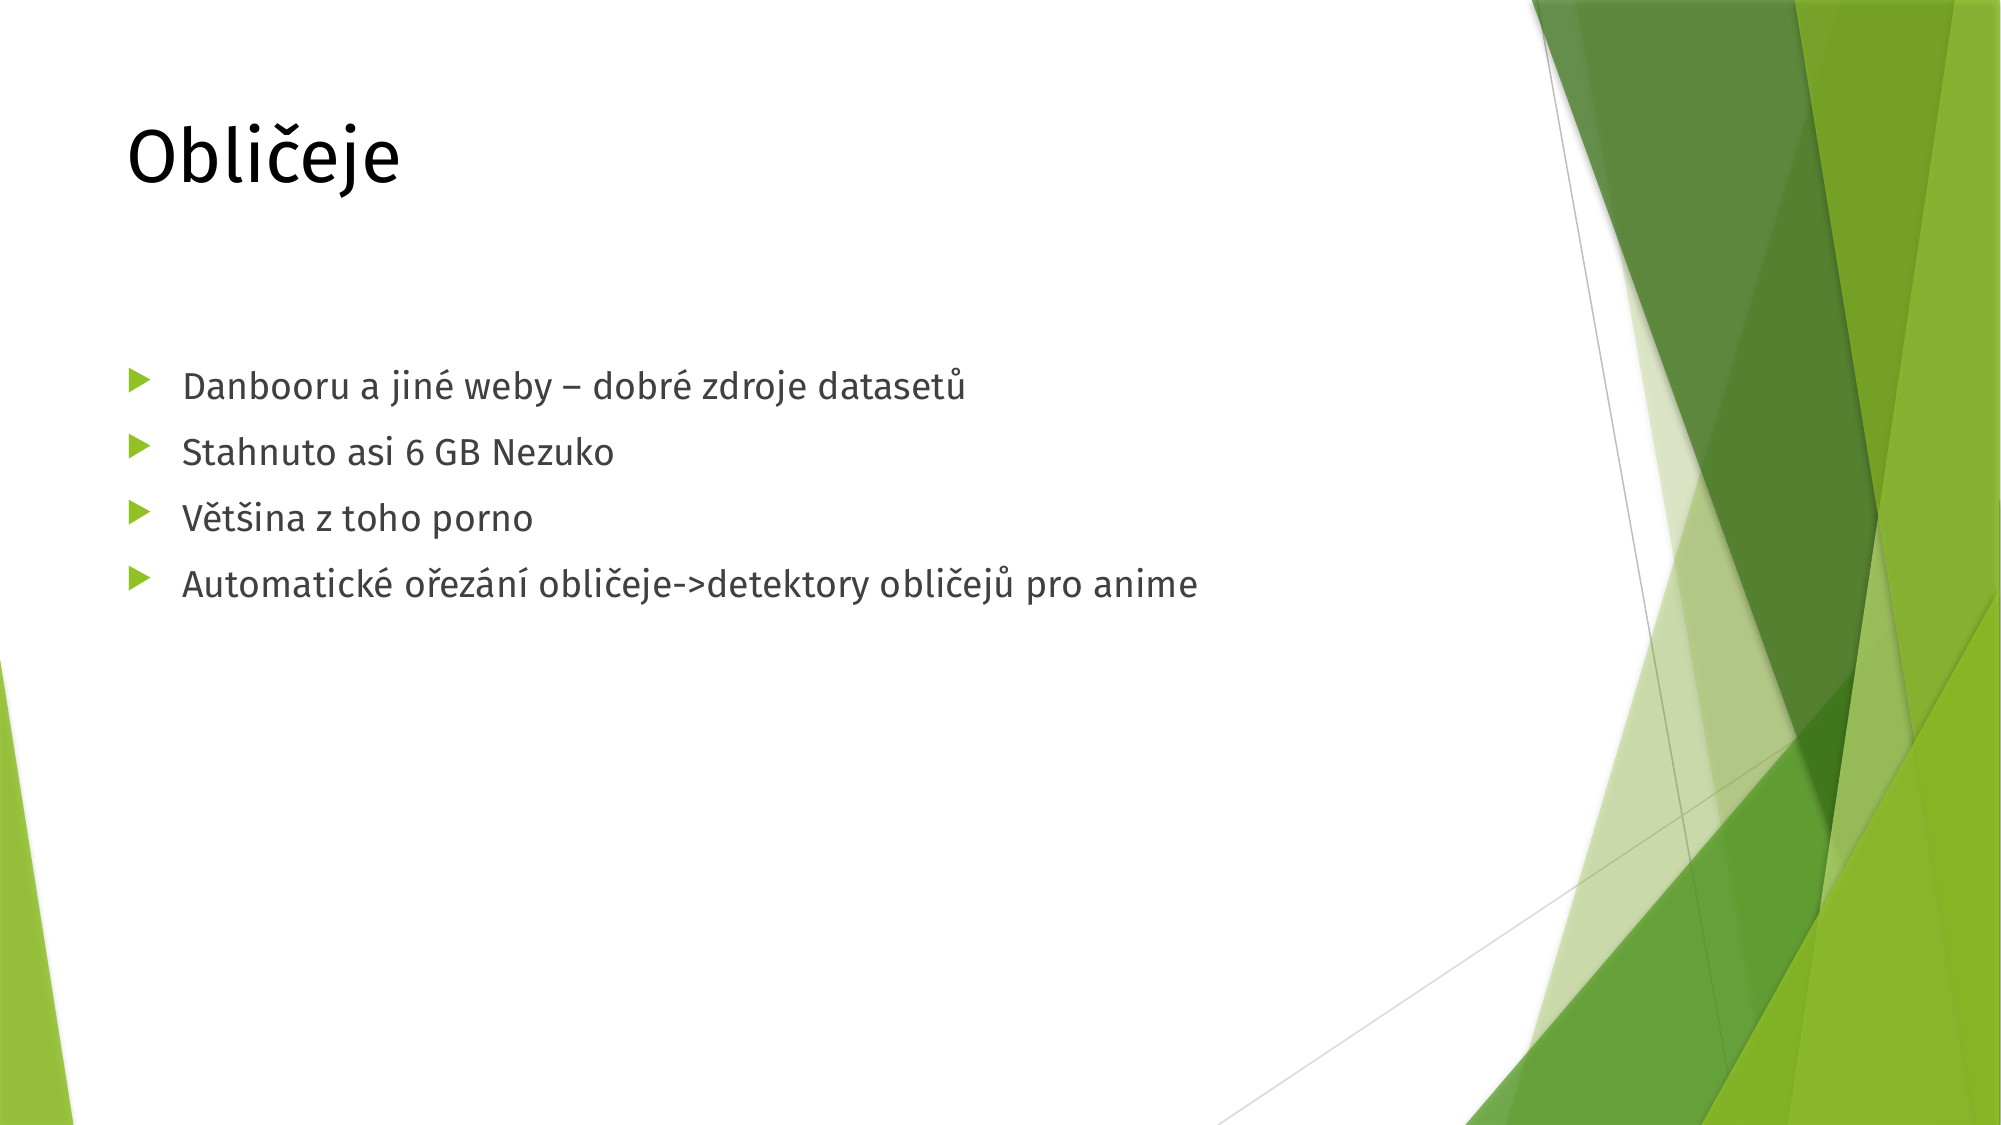

# Obličeje
Danbooru a jiné weby – dobré zdroje datasetů
Stahnuto asi 6 GB Nezuko
Většina z toho porno
Automatické ořezání obličeje->detektory obličejů pro anime